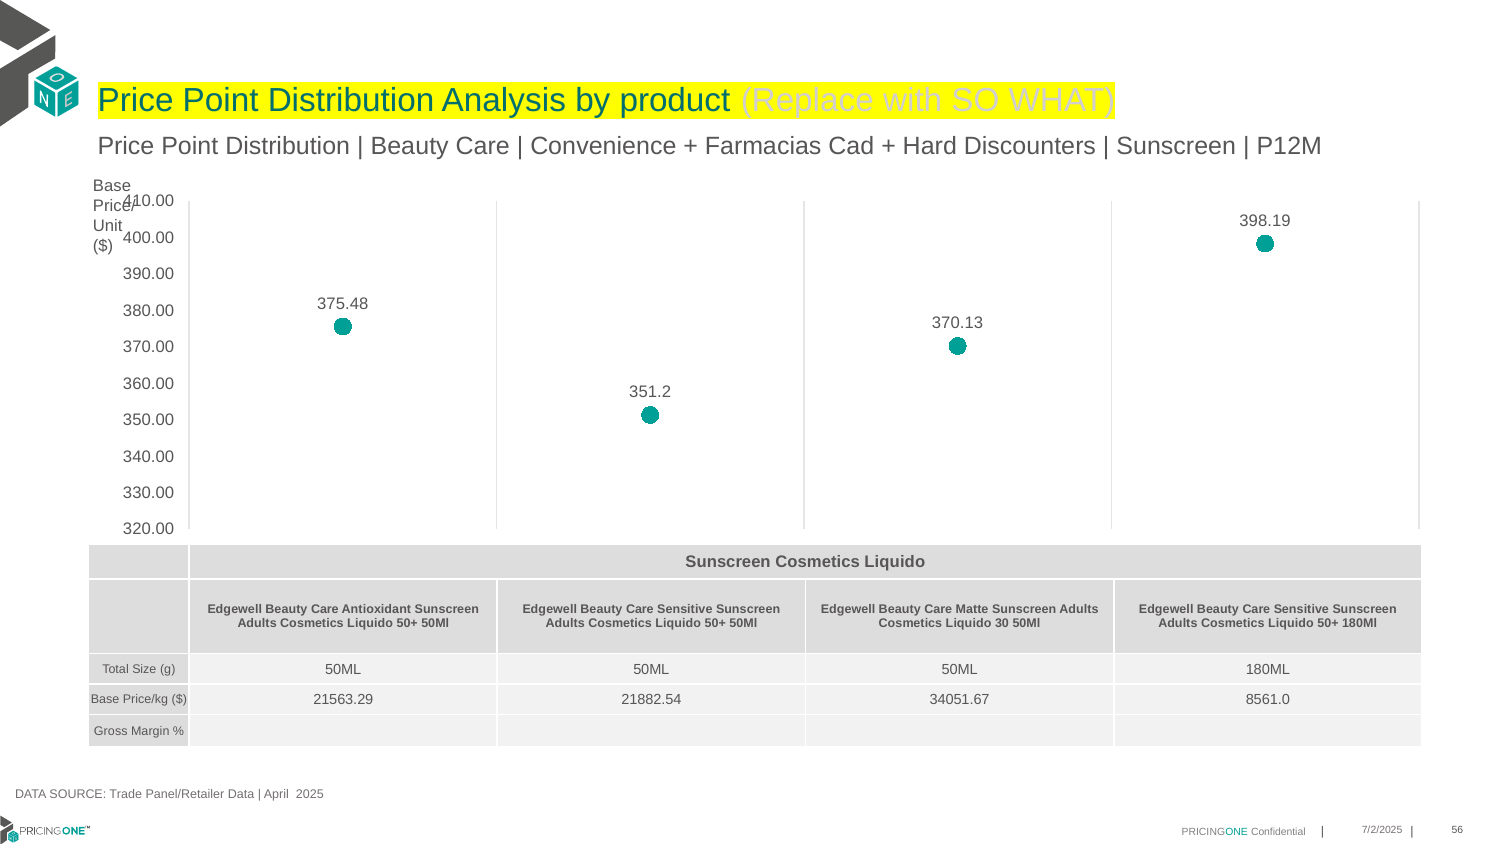

# Price Point Distribution Analysis by product (Replace with SO WHAT)
Price Point Distribution | Beauty Care | Convenience + Farmacias Cad + Hard Discounters | Sunscreen | P12M
Base Price/Unit ($)

### Chart

| Category | Base Price/Unit |
|---|---|
| Edgewell Beauty Care Antioxidant Sunscreen Adults Cosmetics Liquido 50+ 50Ml | 375.48 |
| Edgewell Beauty Care Sensitive Sunscreen Adults Cosmetics Liquido 50+ 50Ml | 351.2 |
| Edgewell Beauty Care Matte Sunscreen Adults Cosmetics Liquido 30 50Ml | 370.13 |
| Edgewell Beauty Care Sensitive Sunscreen Adults Cosmetics Liquido 50+ 180Ml | 398.19 |
|  | Sunscreen Cosmetics Liquido | Sunscreen Cosmetics Liquido | Sunscreen Cosmetics Liquido | Sunscreen Cosmetics Liquido |
| --- | --- | --- | --- | --- |
|  | Edgewell Beauty Care Antioxidant Sunscreen Adults Cosmetics Liquido 50+ 50Ml | Edgewell Beauty Care Sensitive Sunscreen Adults Cosmetics Liquido 50+ 50Ml | Edgewell Beauty Care Matte Sunscreen Adults Cosmetics Liquido 30 50Ml | Edgewell Beauty Care Sensitive Sunscreen Adults Cosmetics Liquido 50+ 180Ml |
| Total Size (g) | 50ML | 50ML | 50ML | 180ML |
| Base Price/kg ($) | 21563.29 | 21882.54 | 34051.67 | 8561.0 |
| Gross Margin % |  |  |  |  |
DATA SOURCE: Trade Panel/Retailer Data | April  2025
7/2/2025
56